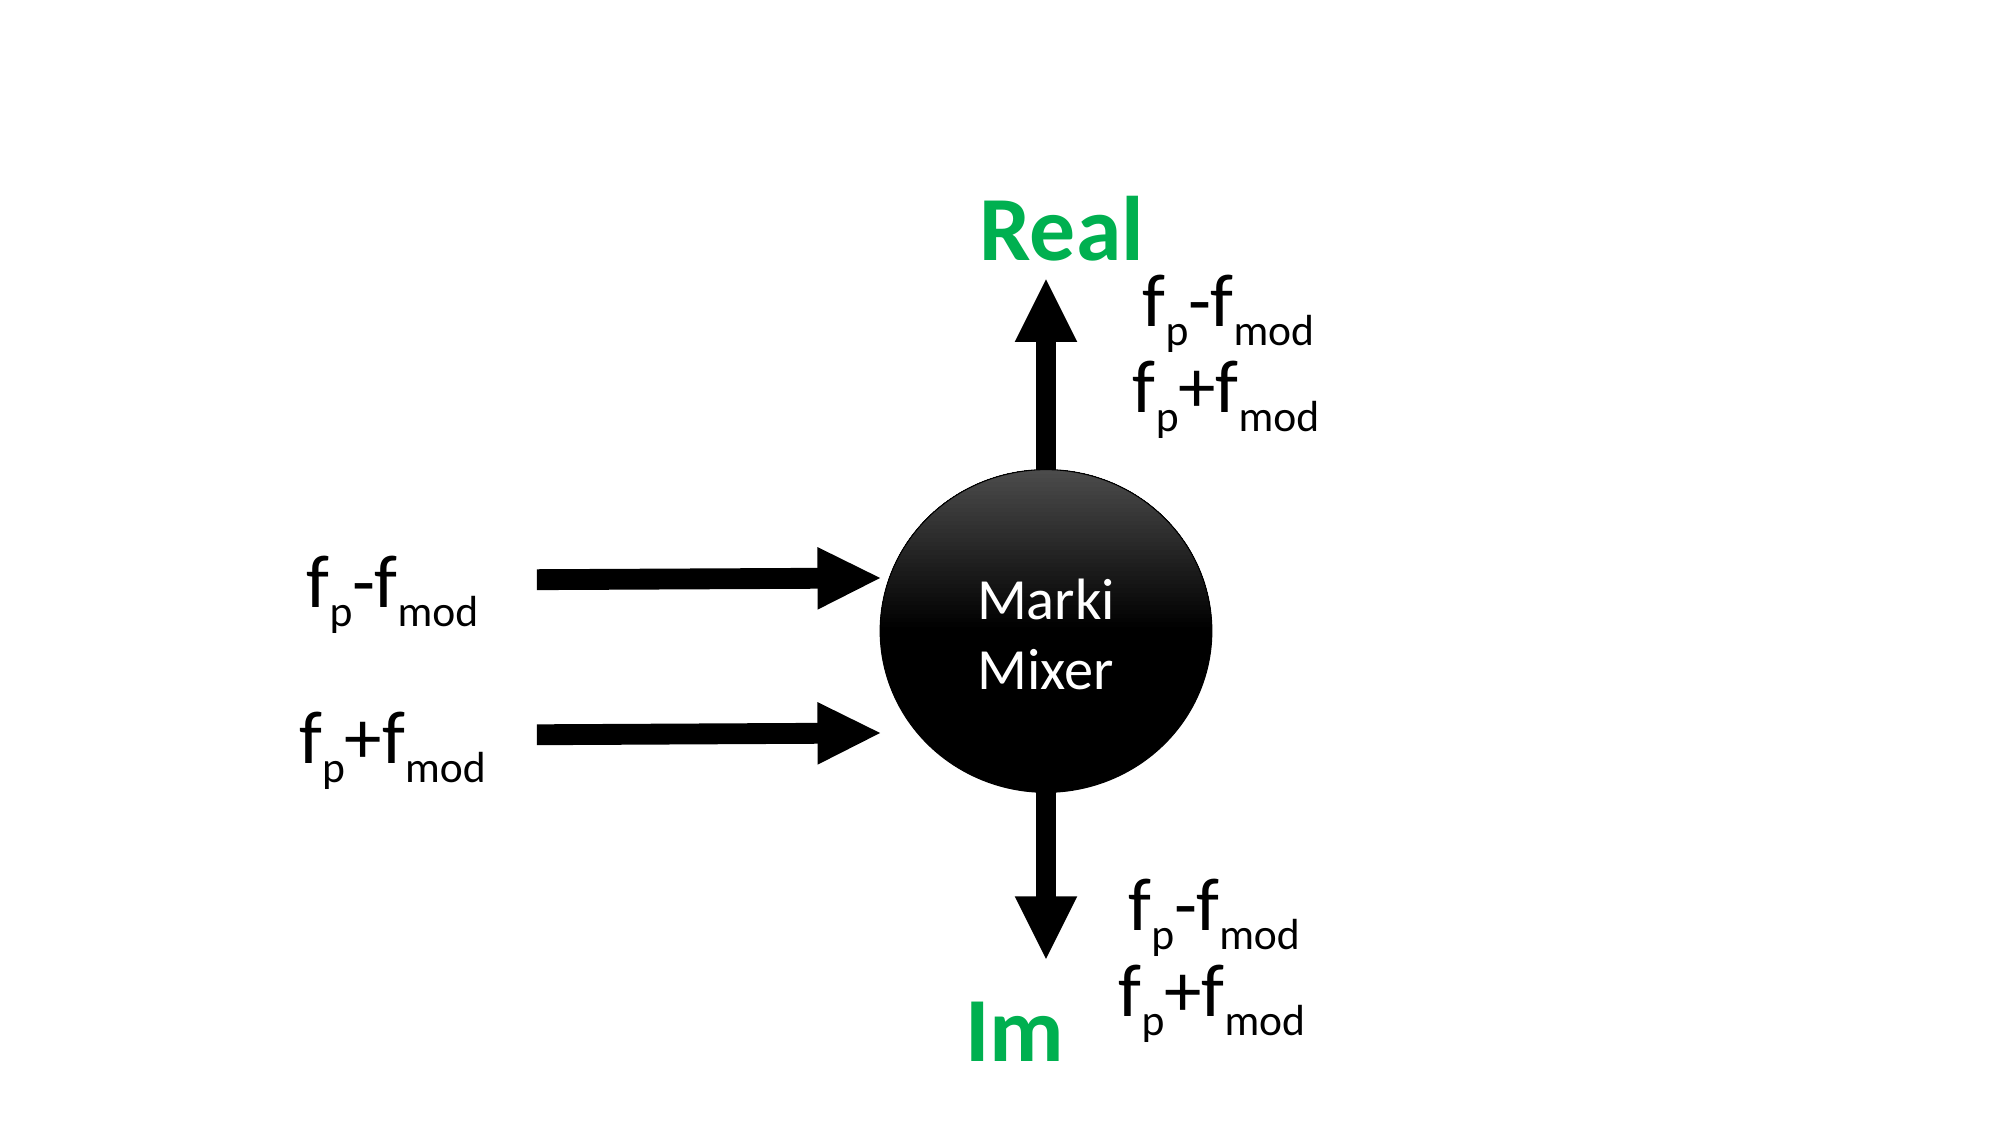

Real
fp-fmod
fp+fmod
Marki Mixer
fp-fmod
fp+fmod
fp-fmod
fp+fmod
Im